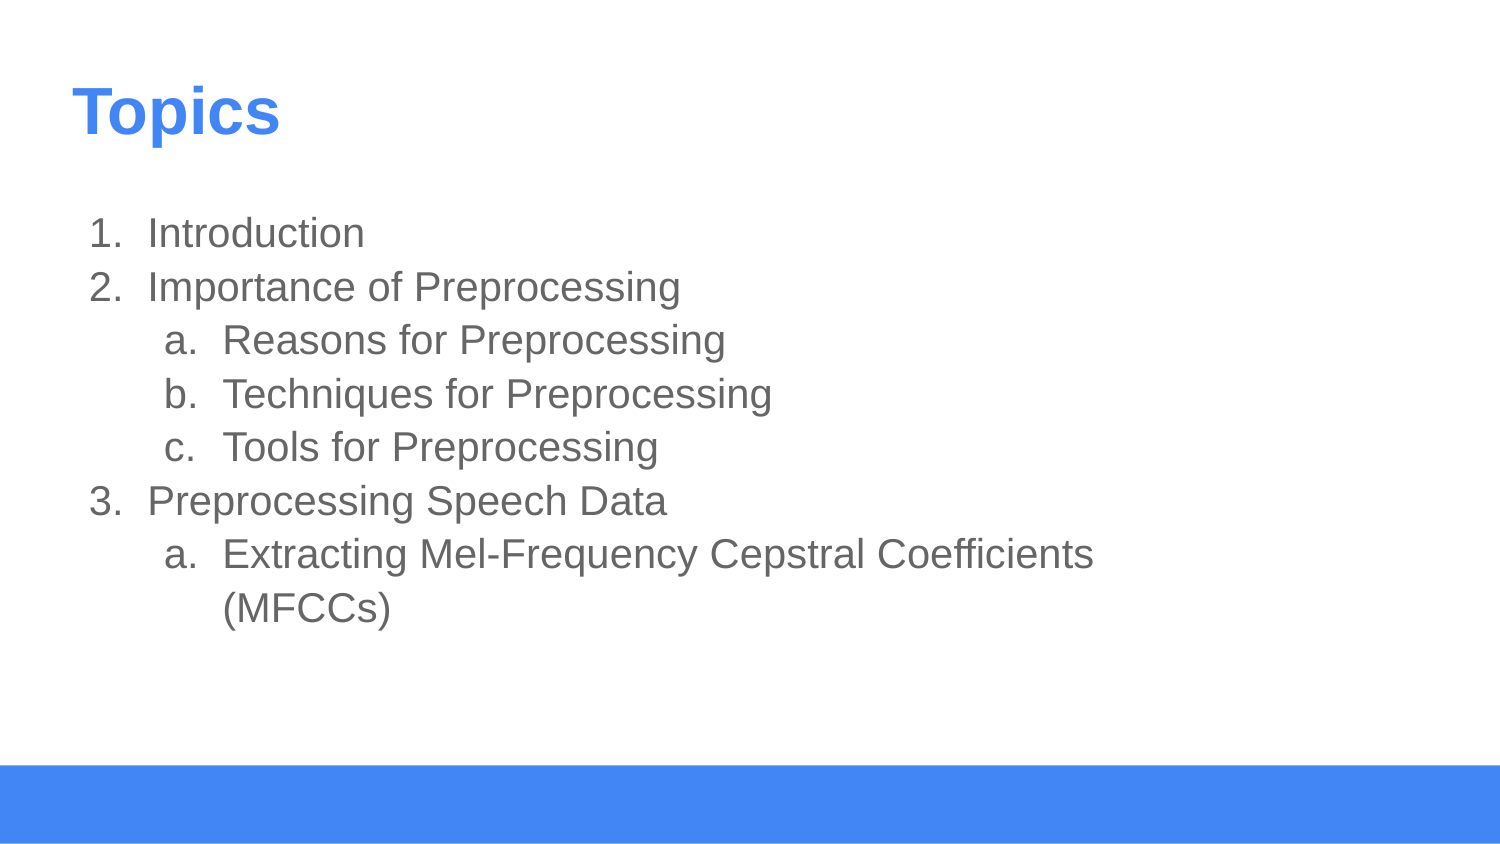

# Topics
Introduction
Importance of Preprocessing
Reasons for Preprocessing
Techniques for Preprocessing
Tools for Preprocessing
Preprocessing Speech Data
Extracting Mel-Frequency Cepstral Coefficients (MFCCs)